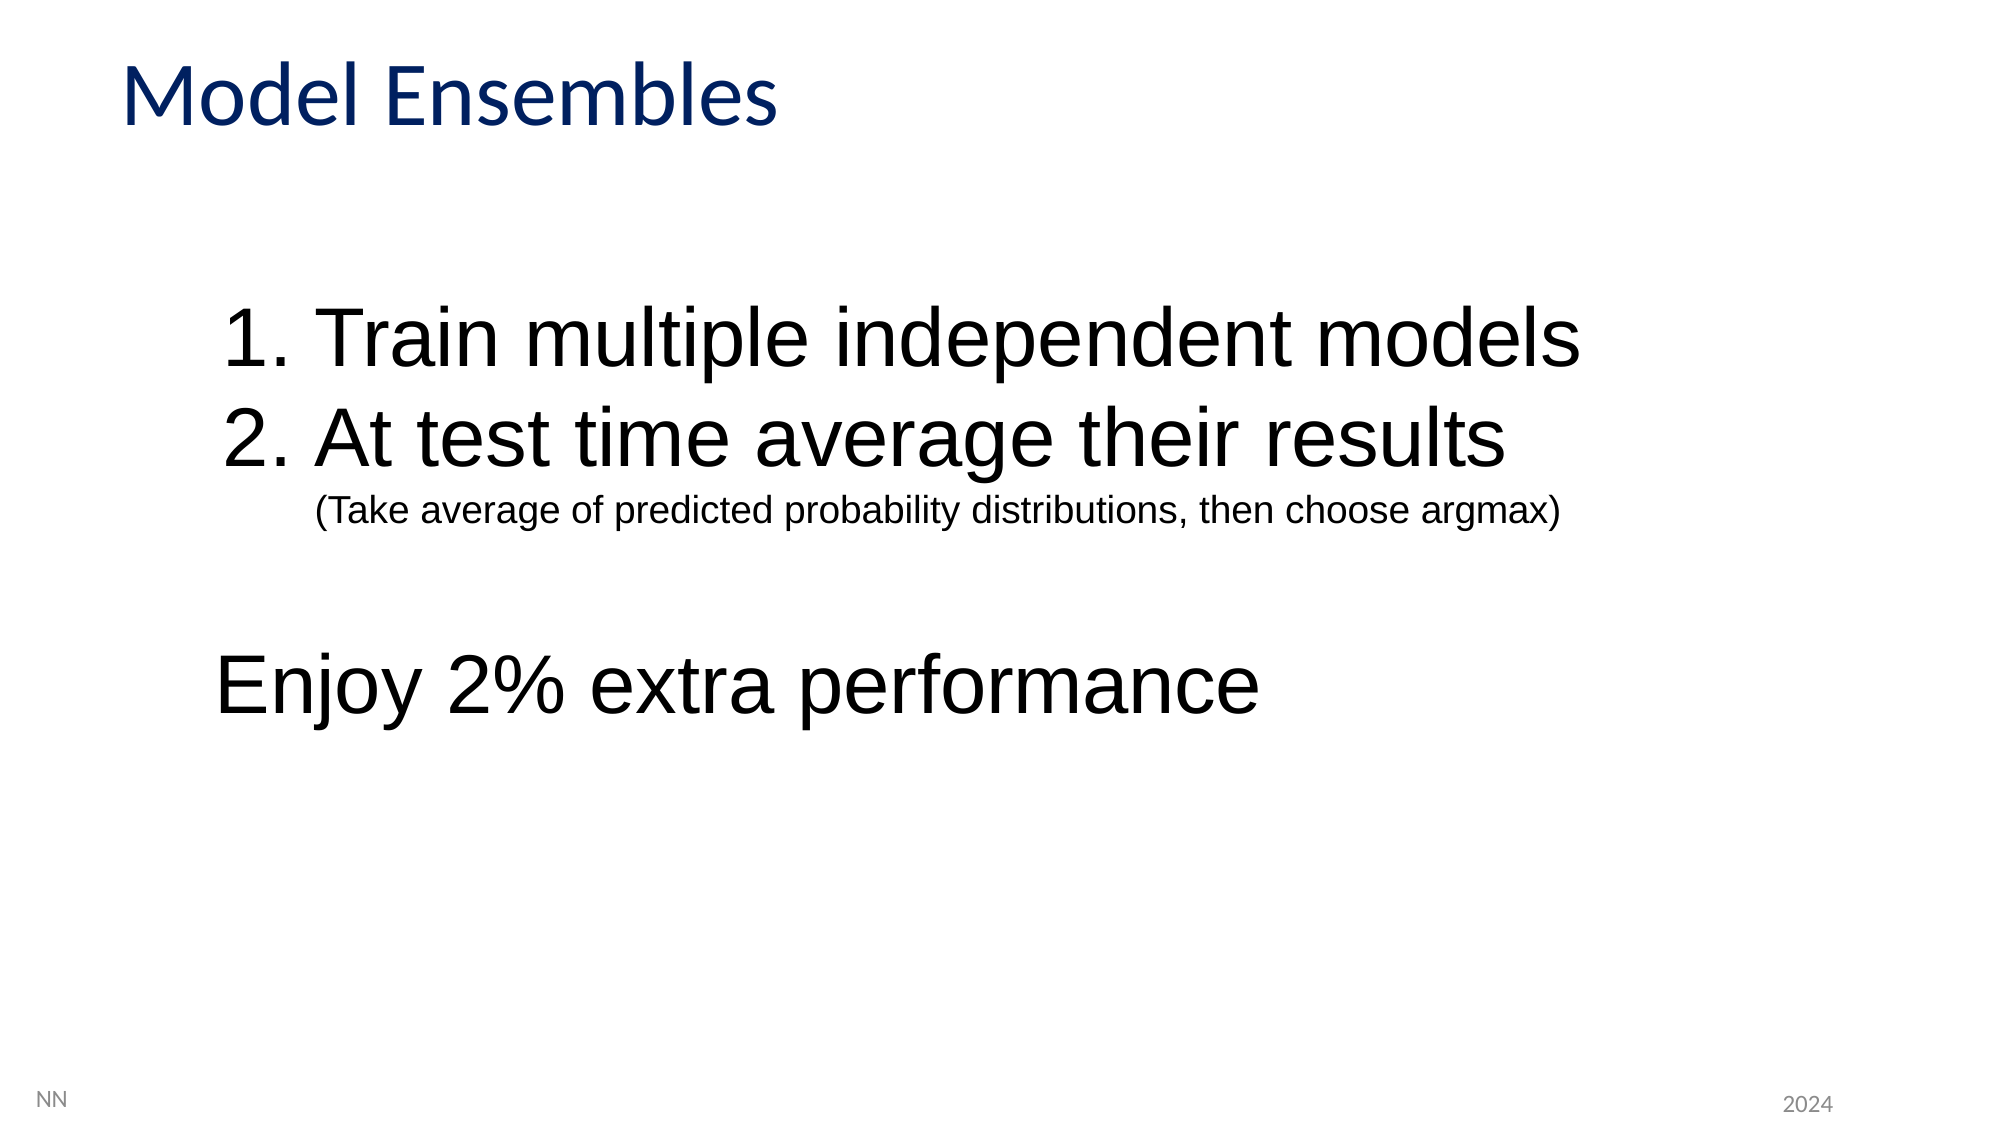

# Model Ensembles
Train multiple independent models
At test time average their results
(Take average of predicted probability distributions, then choose argmax)
Enjoy 2% extra performance
55
NN
2024
NN